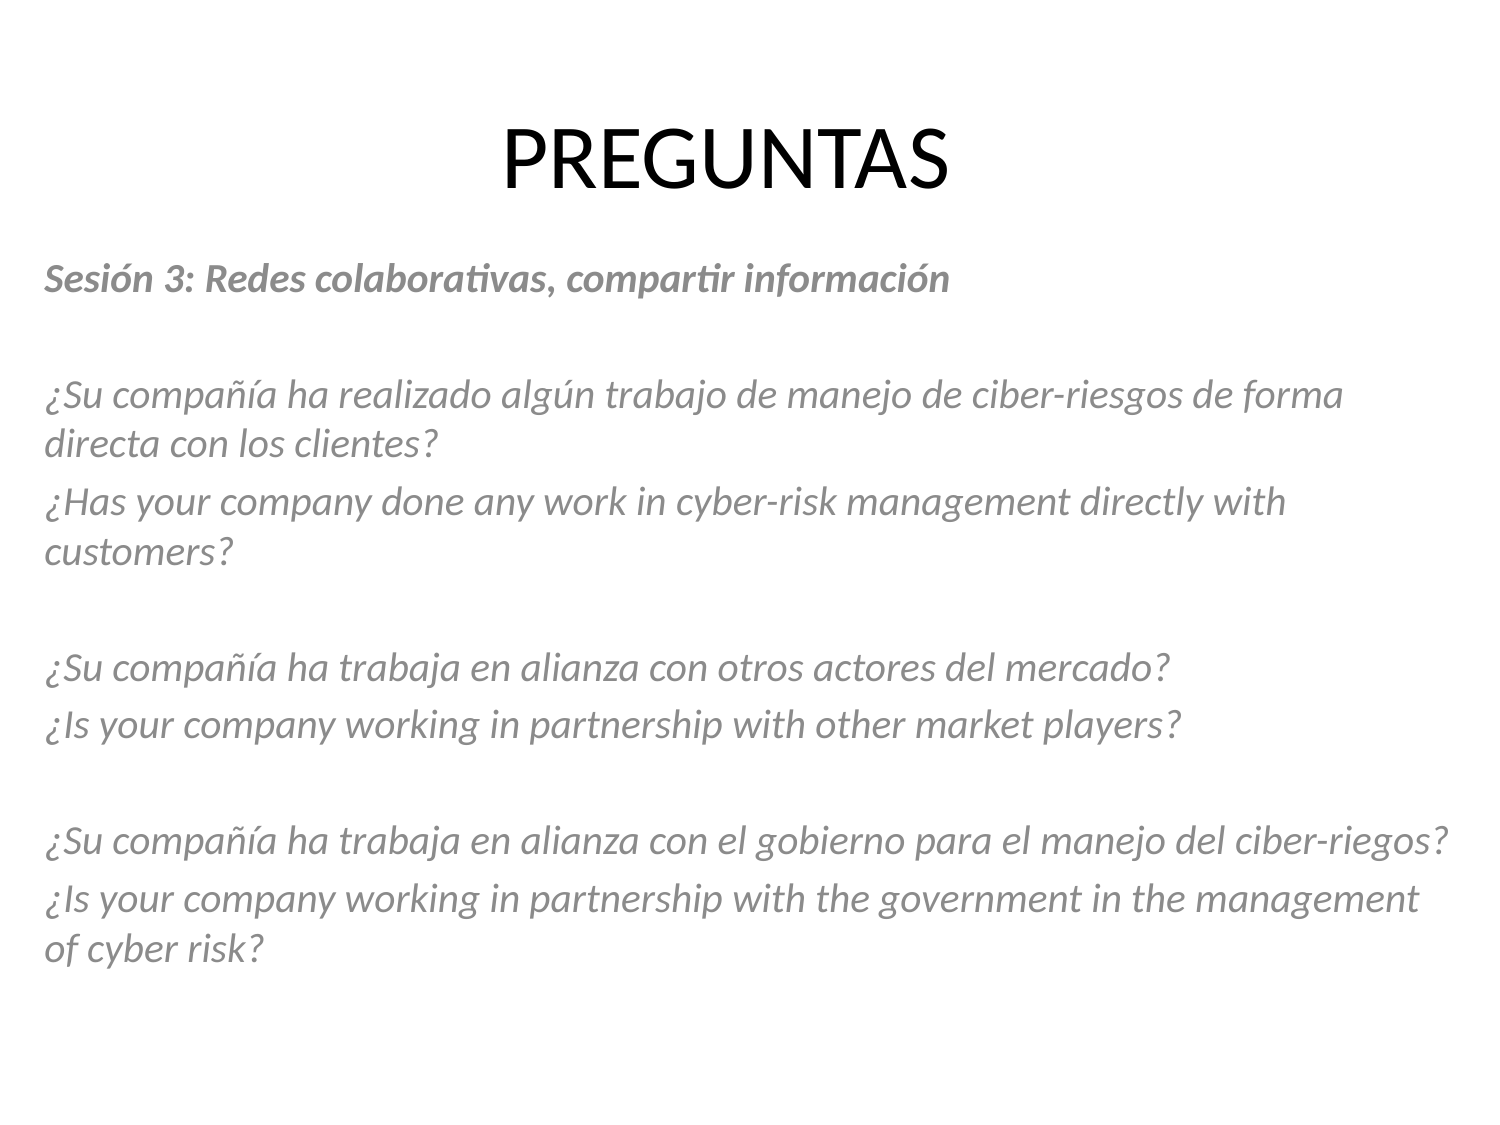

# PREGUNTAS
Sesión 3: Redes colaborativas, compartir información

¿Su compañía ha realizado algún trabajo de manejo de ciber-riesgos de forma directa con los clientes?
¿Has your company done any work in cyber-risk management directly with customers?

¿Su compañía ha trabaja en alianza con otros actores del mercado?
¿Is your company working in partnership with other market players?

¿Su compañía ha trabaja en alianza con el gobierno para el manejo del ciber-riegos?
¿Is your company working in partnership with the government in the management of cyber risk?